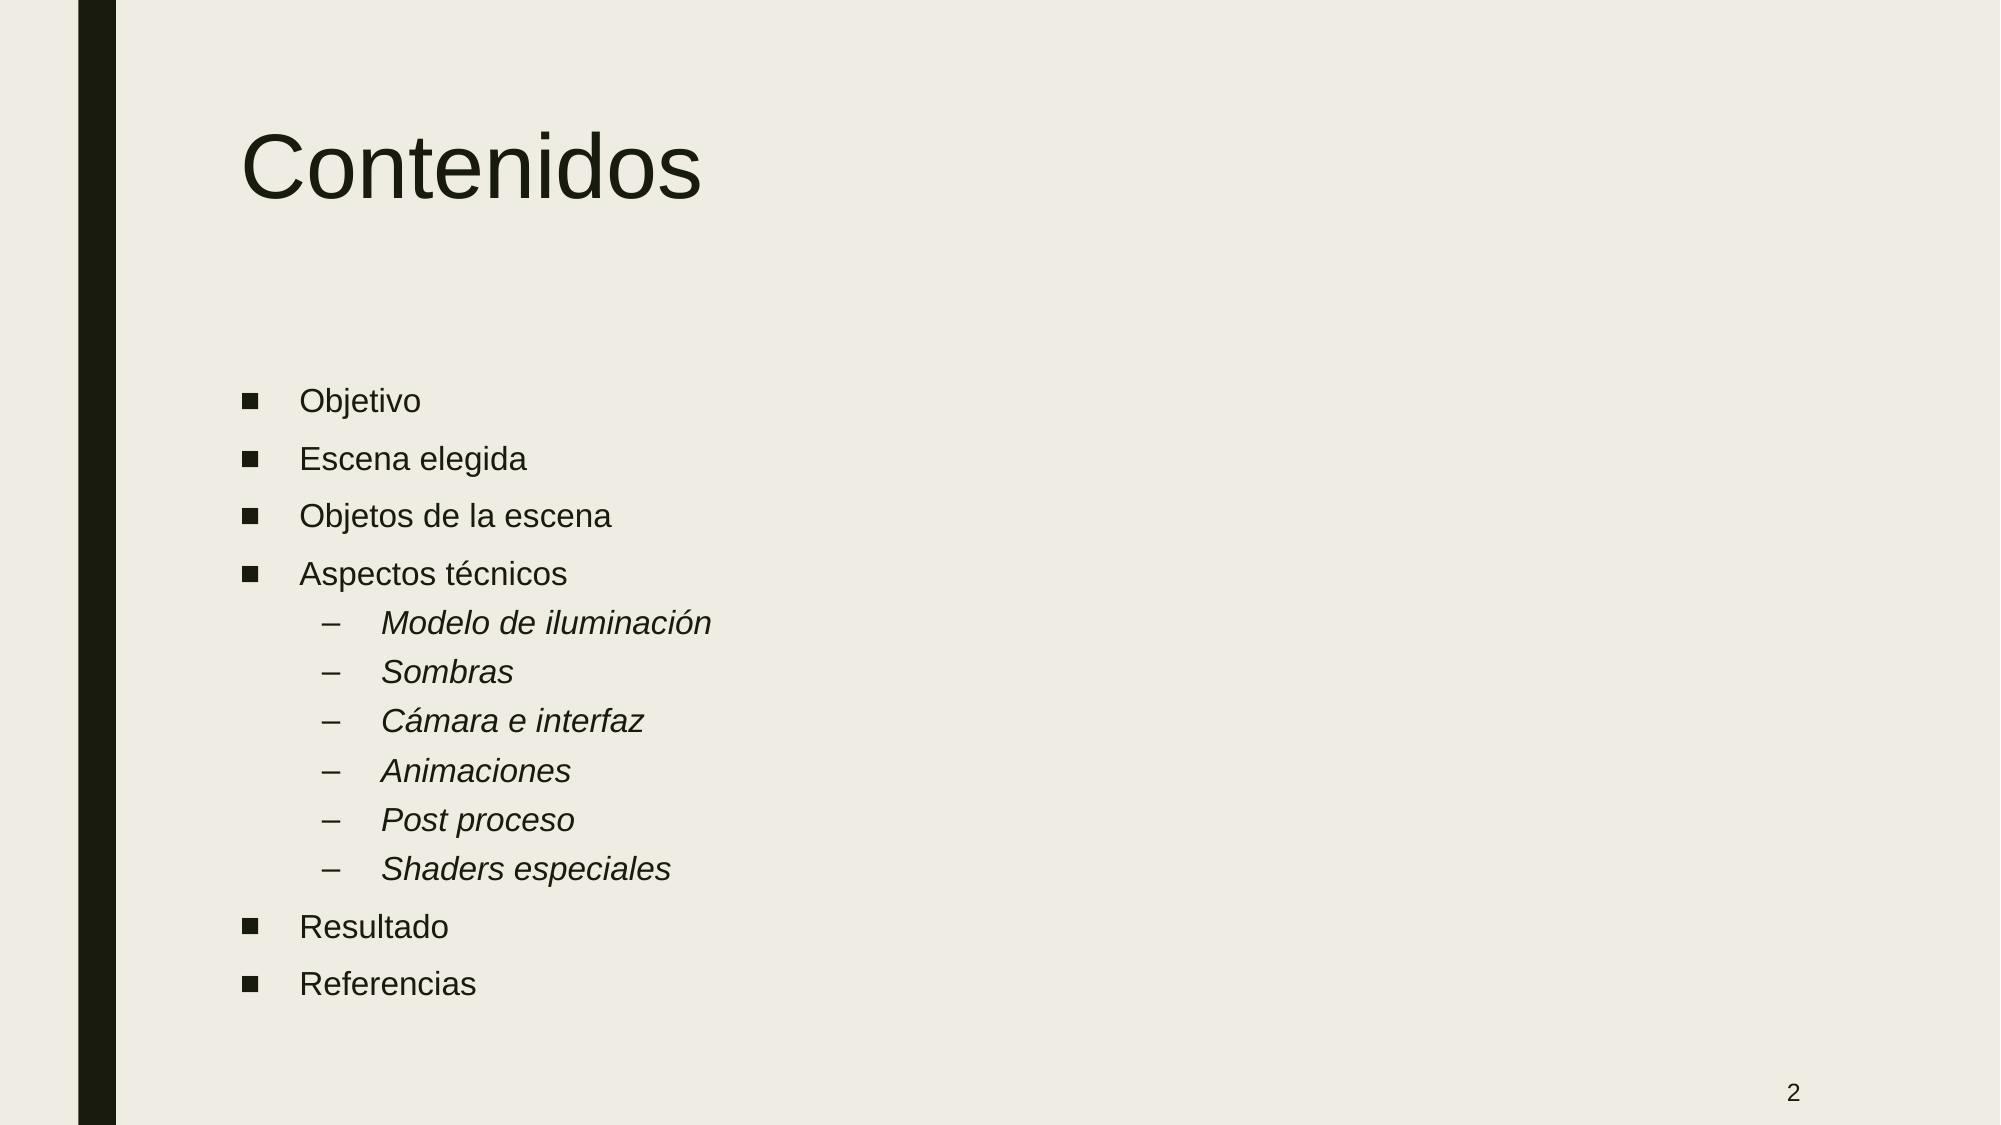

# Contenidos
Objetivo
Escena elegida
Objetos de la escena
Aspectos técnicos
Modelo de iluminación
Sombras
Cámara e interfaz
Animaciones
Post proceso
Shaders especiales
Resultado
Referencias

2